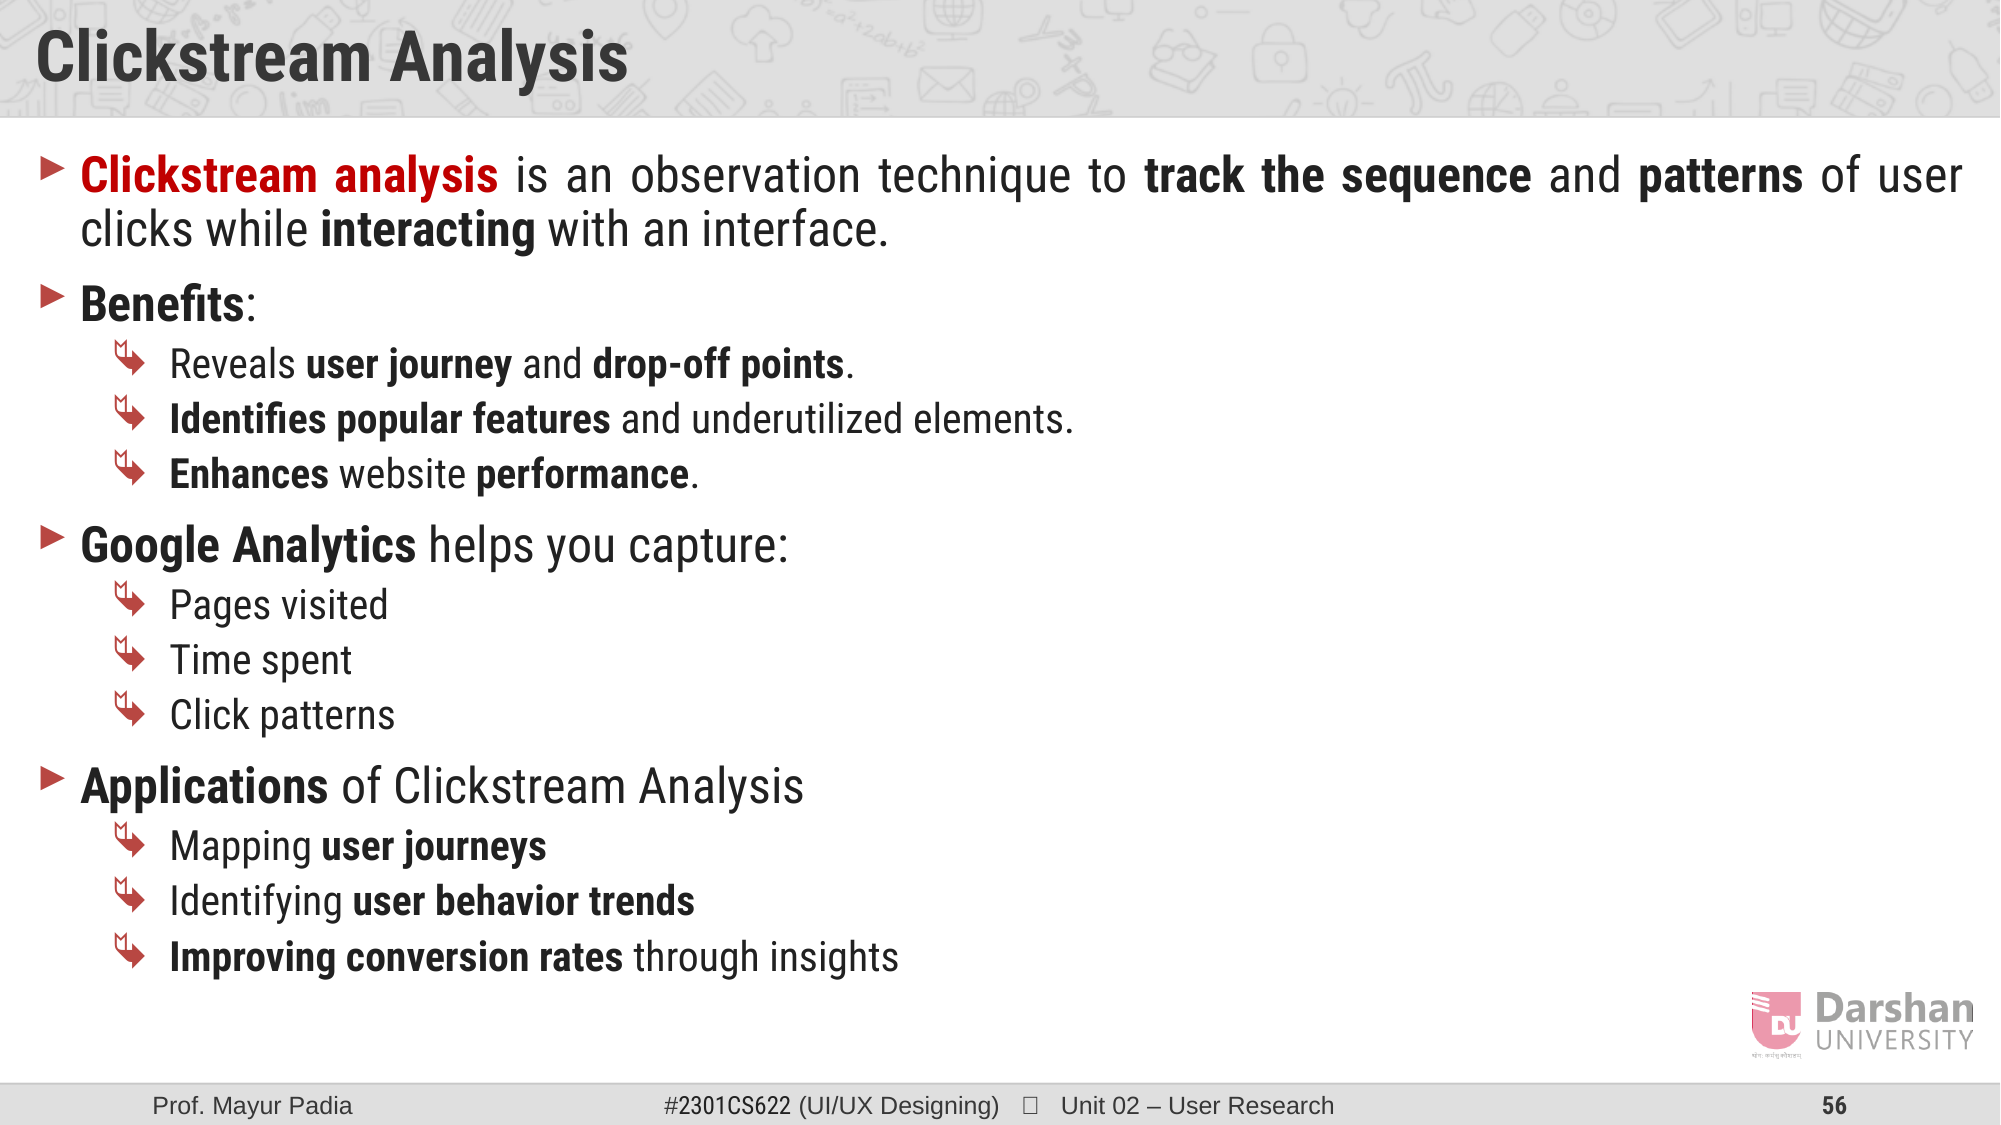

# Clickstream Analysis
Clickstream analysis is an observation technique to track the sequence and patterns of user clicks while interacting with an interface.
Benefits:
Reveals user journey and drop-off points.
Identifies popular features and underutilized elements.
Enhances website performance.
Google Analytics helps you capture:
Pages visited
Time spent
Click patterns
Applications of Clickstream Analysis
Mapping user journeys
Identifying user behavior trends
Improving conversion rates through insights